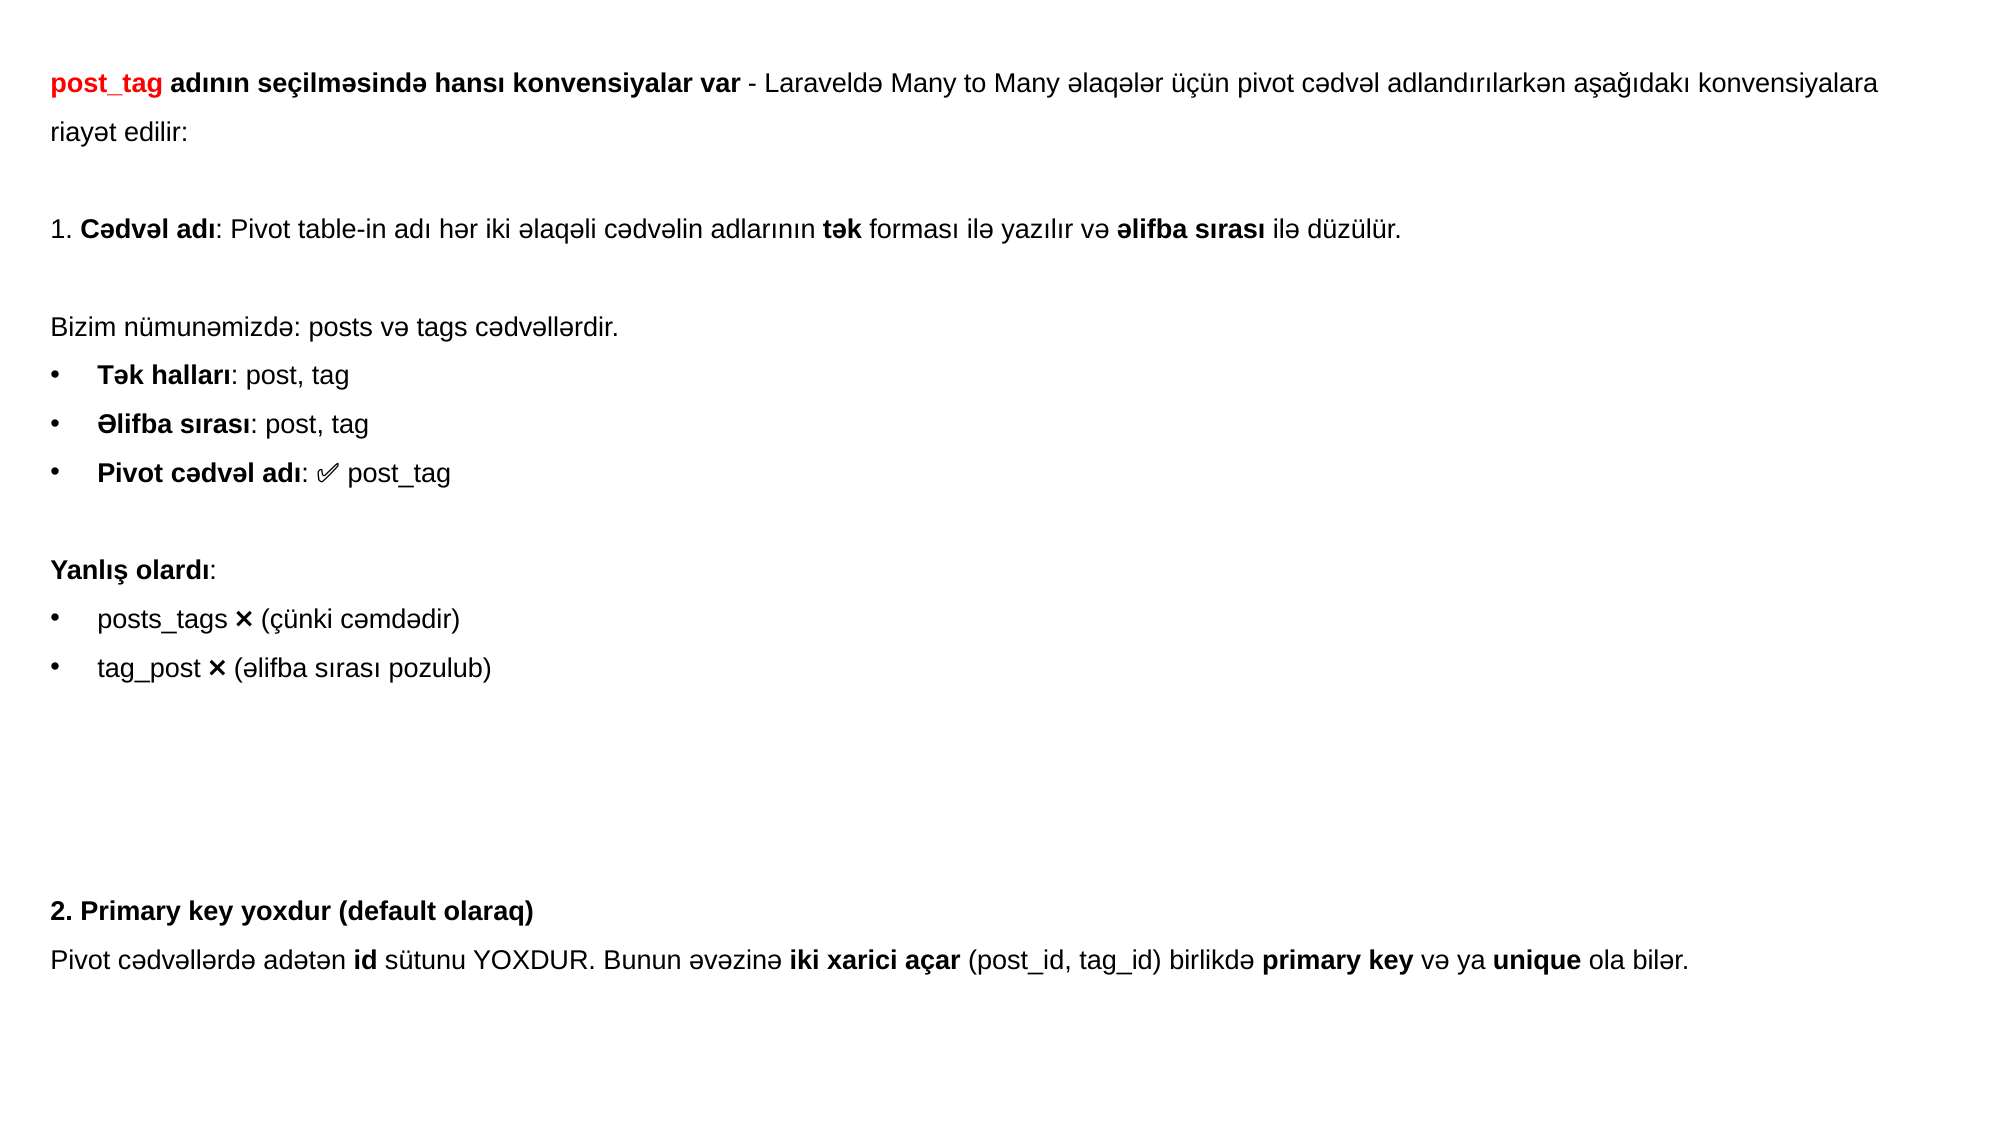

post_tag adının seçilməsində hansı konvensiyalar var - Laraveldə Many to Many əlaqələr üçün pivot cədvəl adlandırılarkən aşağıdakı konvensiyalara riayət edilir:

1. Cədvəl adı: Pivot table-in adı hər iki əlaqəli cədvəlin adlarının tək forması ilə yazılır və əlifba sırası ilə düzülür.

Bizim nümunəmizdə: posts və tags cədvəllərdir.
Tək halları: post, tag
Əlifba sırası: post, tag
Pivot cədvəl adı: ✅ post_tag

Yanlış olardı:
posts_tags ❌ (çünki cəmdədir)
tag_post ❌ (əlifba sırası pozulub)

2. Primary key yoxdur (default olaraq)
Pivot cədvəllərdə adətən id sütunu YOXDUR. Bunun əvəzinə iki xarici açar (post_id, tag_id) birlikdə primary key və ya unique ola bilər.